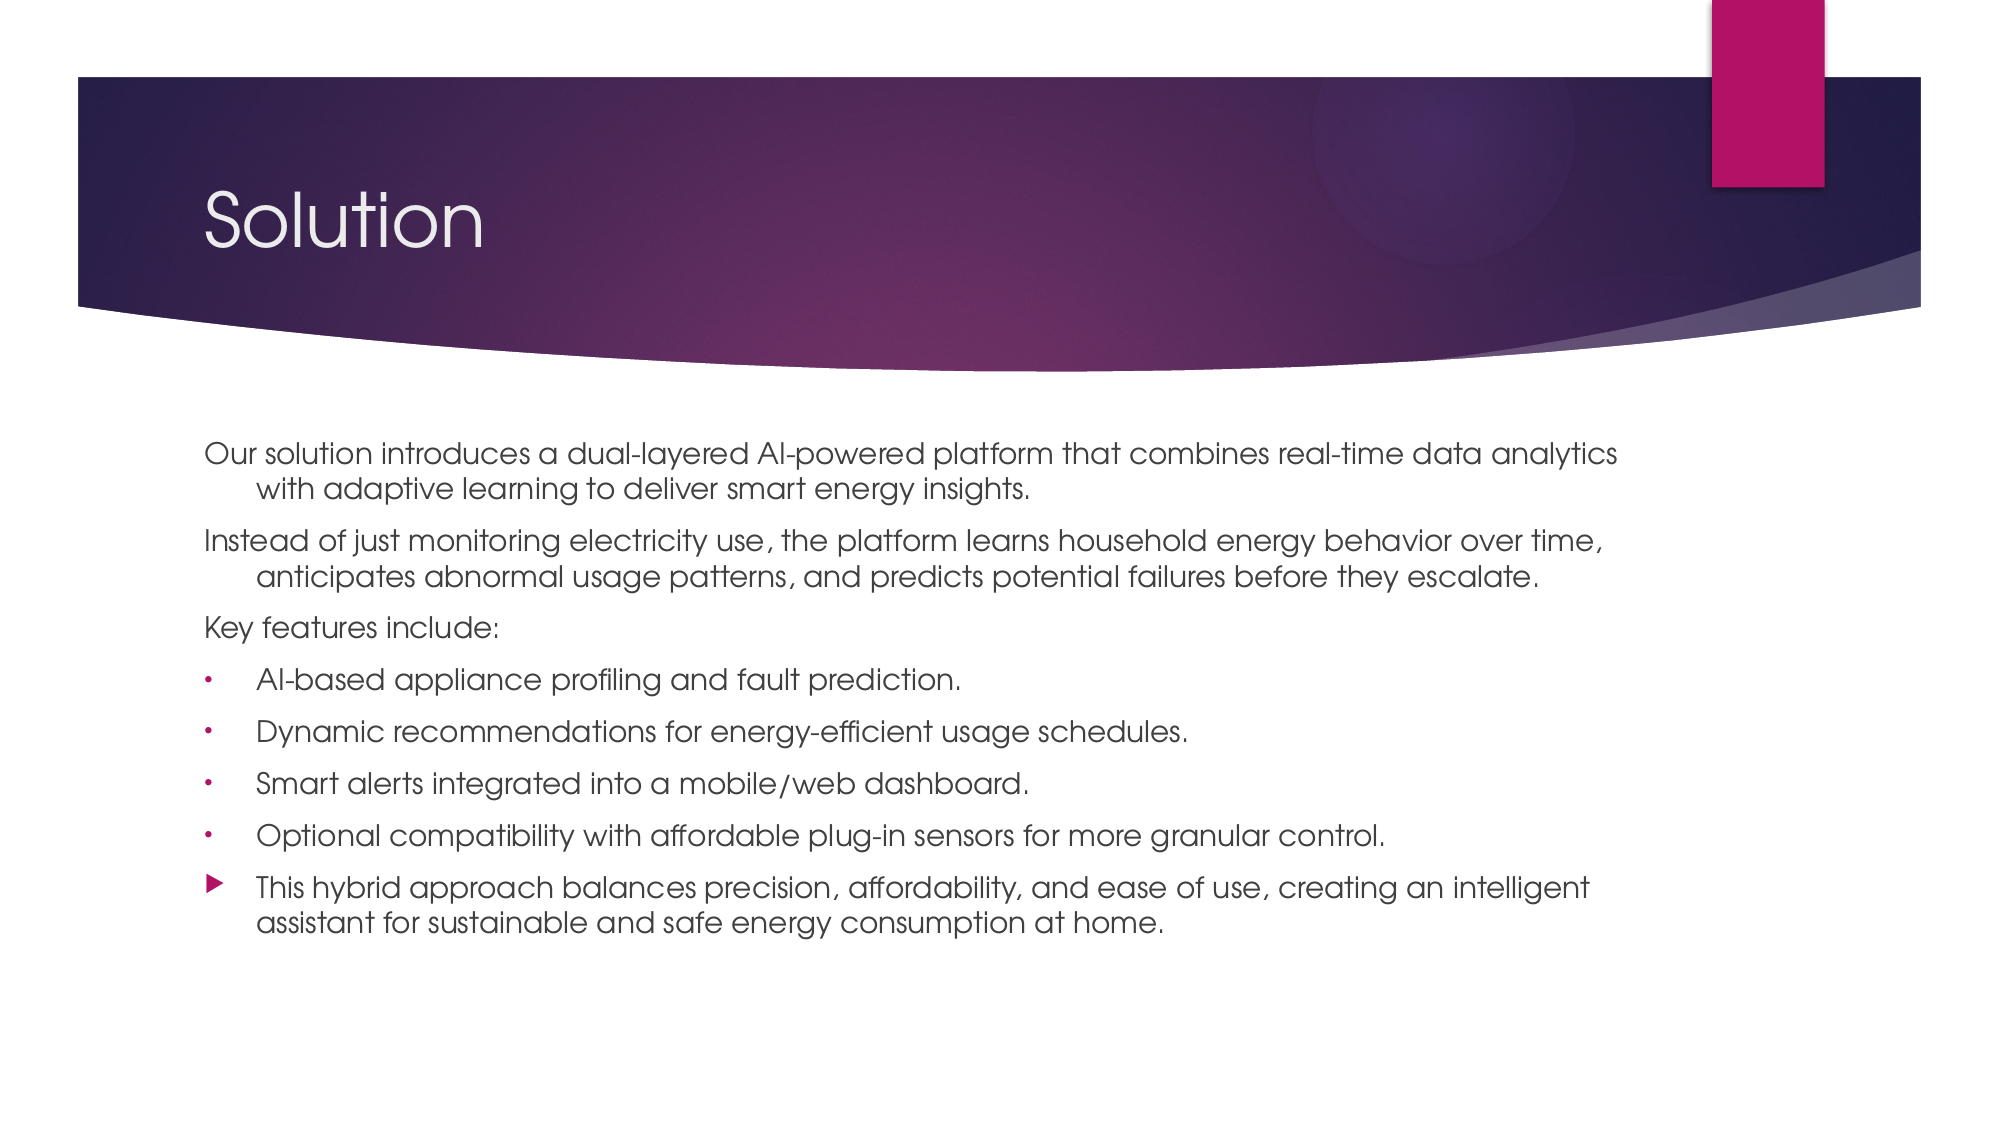

# Solution
Our solution introduces a dual-layered AI-powered platform that combines real-time data analytics with adaptive learning to deliver smart energy insights.
Instead of just monitoring electricity use, the platform learns household energy behavior over time, anticipates abnormal usage patterns, and predicts potential failures before they escalate.
Key features include:
AI-based appliance profiling and fault prediction.
Dynamic recommendations for energy-efficient usage schedules.
Smart alerts integrated into a mobile/web dashboard.
Optional compatibility with affordable plug-in sensors for more granular control.
This hybrid approach balances precision, affordability, and ease of use, creating an intelligent assistant for sustainable and safe energy consumption at home.